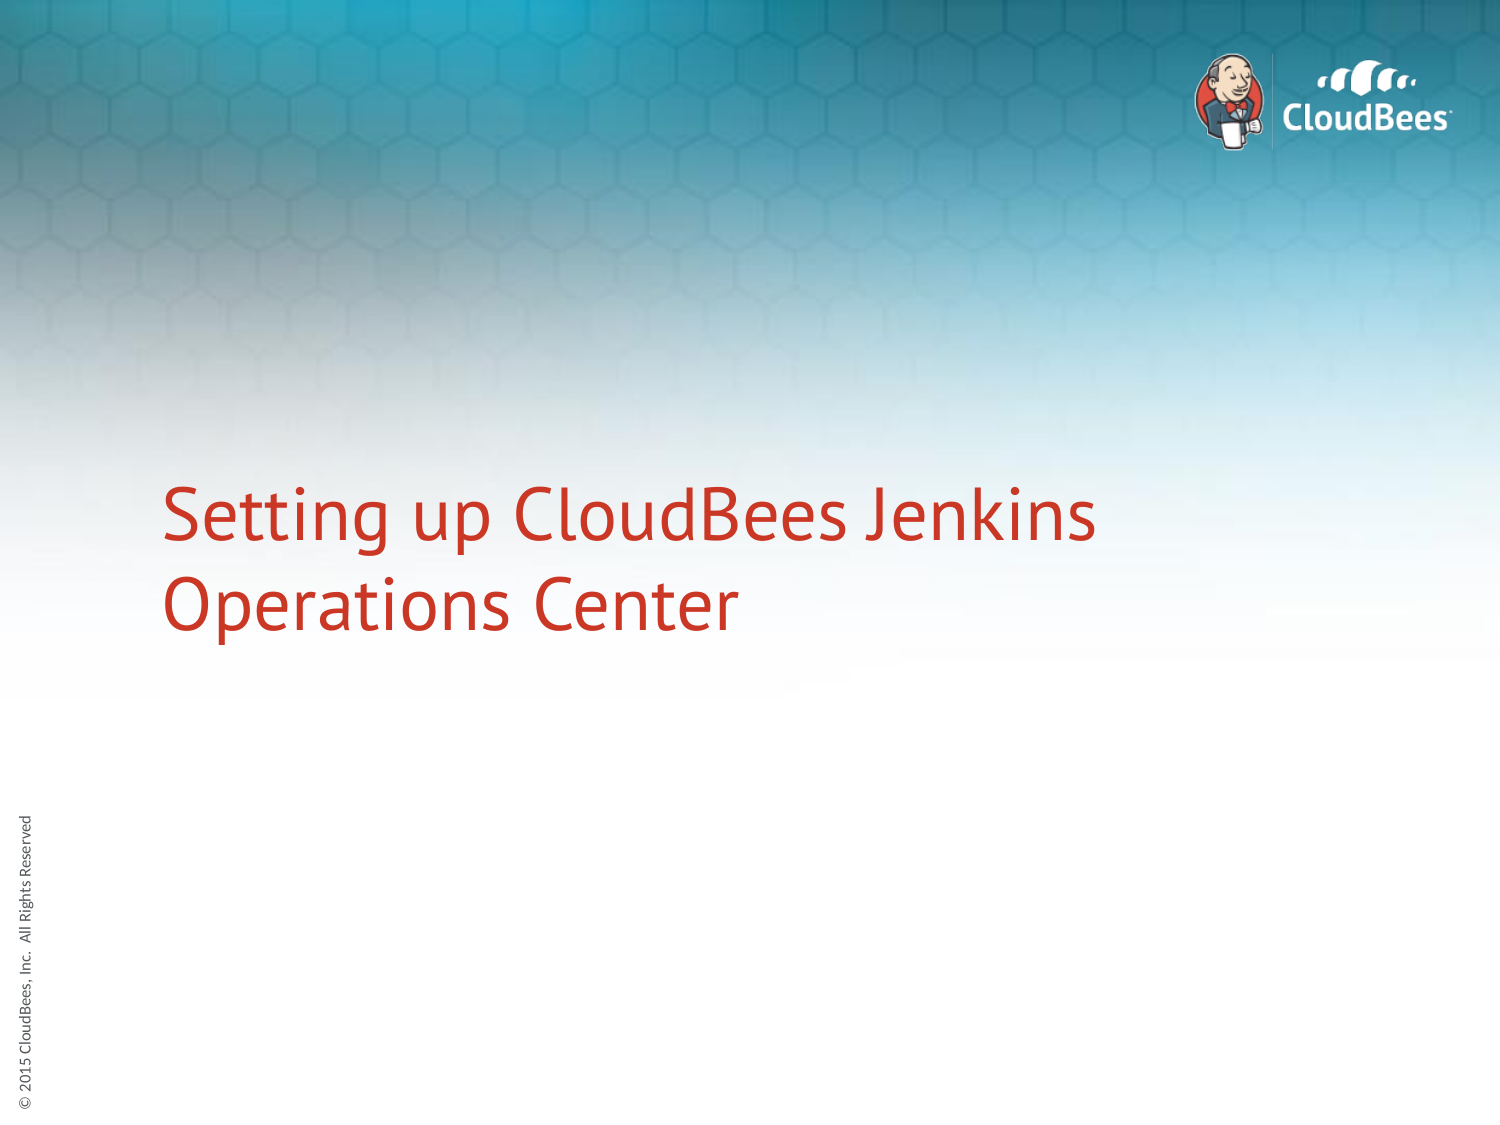

# Setting up CloudBees Jenkins Operations Center